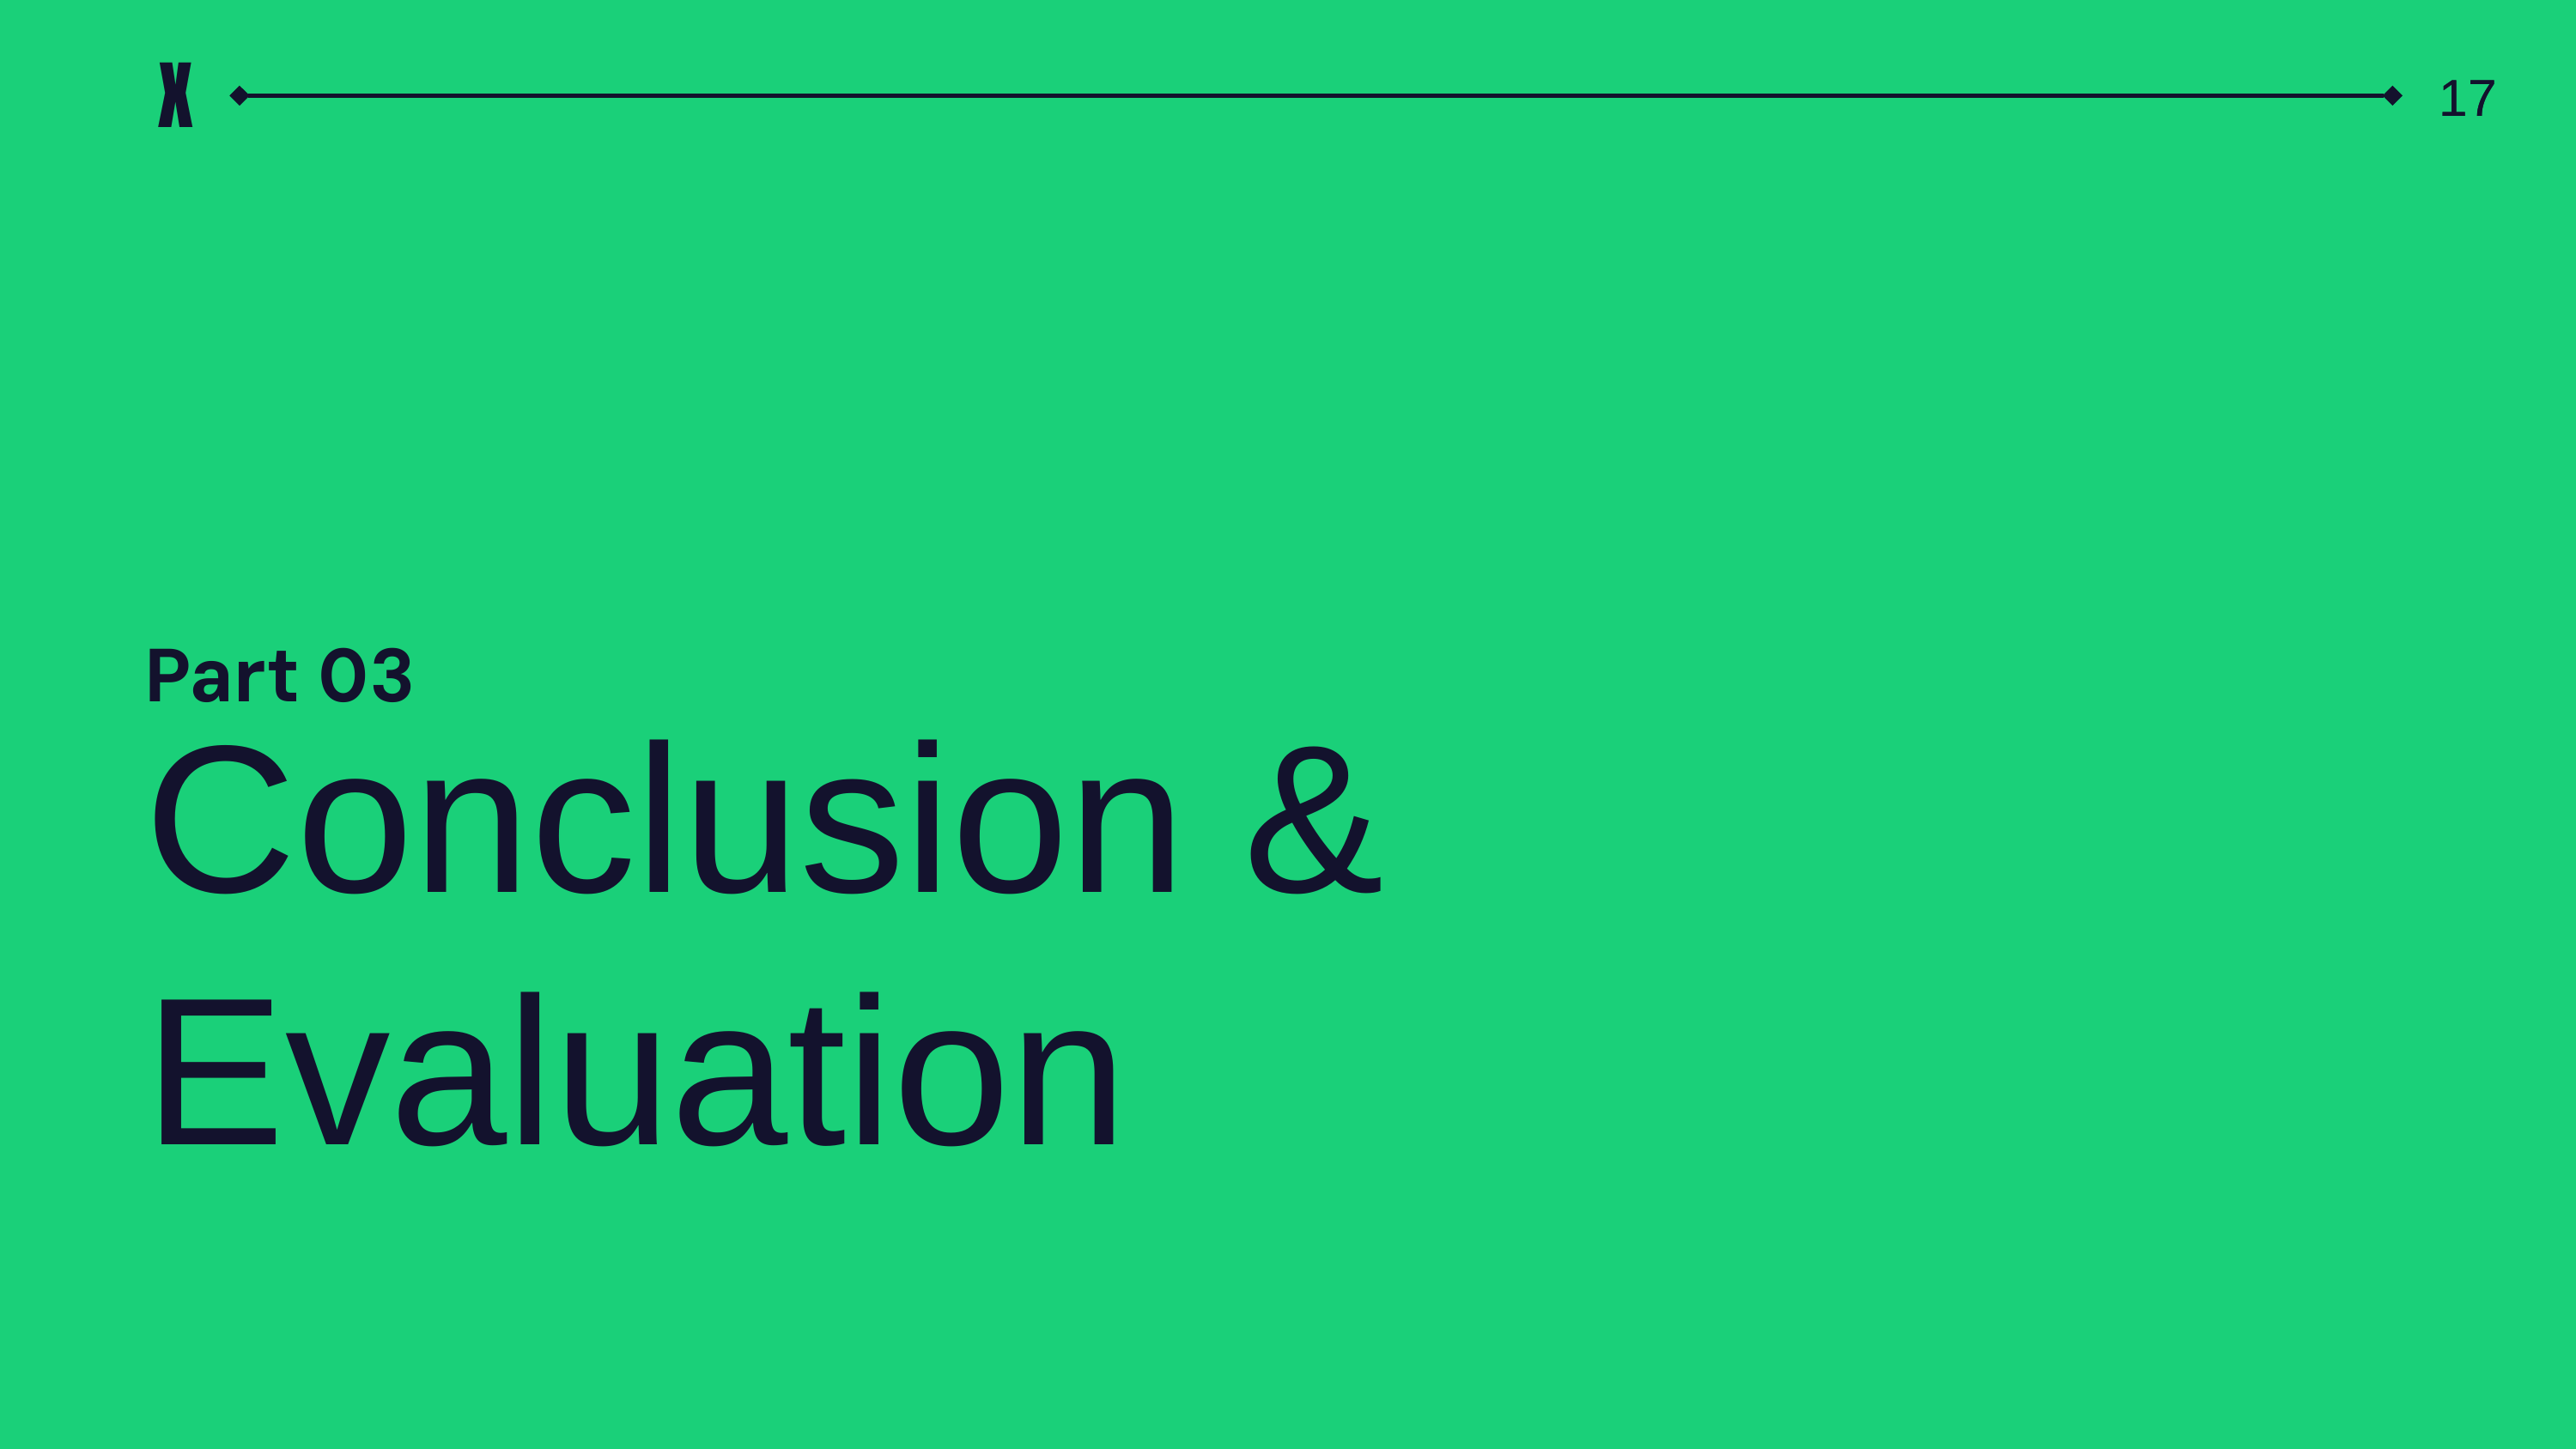

X
17
17
Part 03
Conclusion & Evaluation